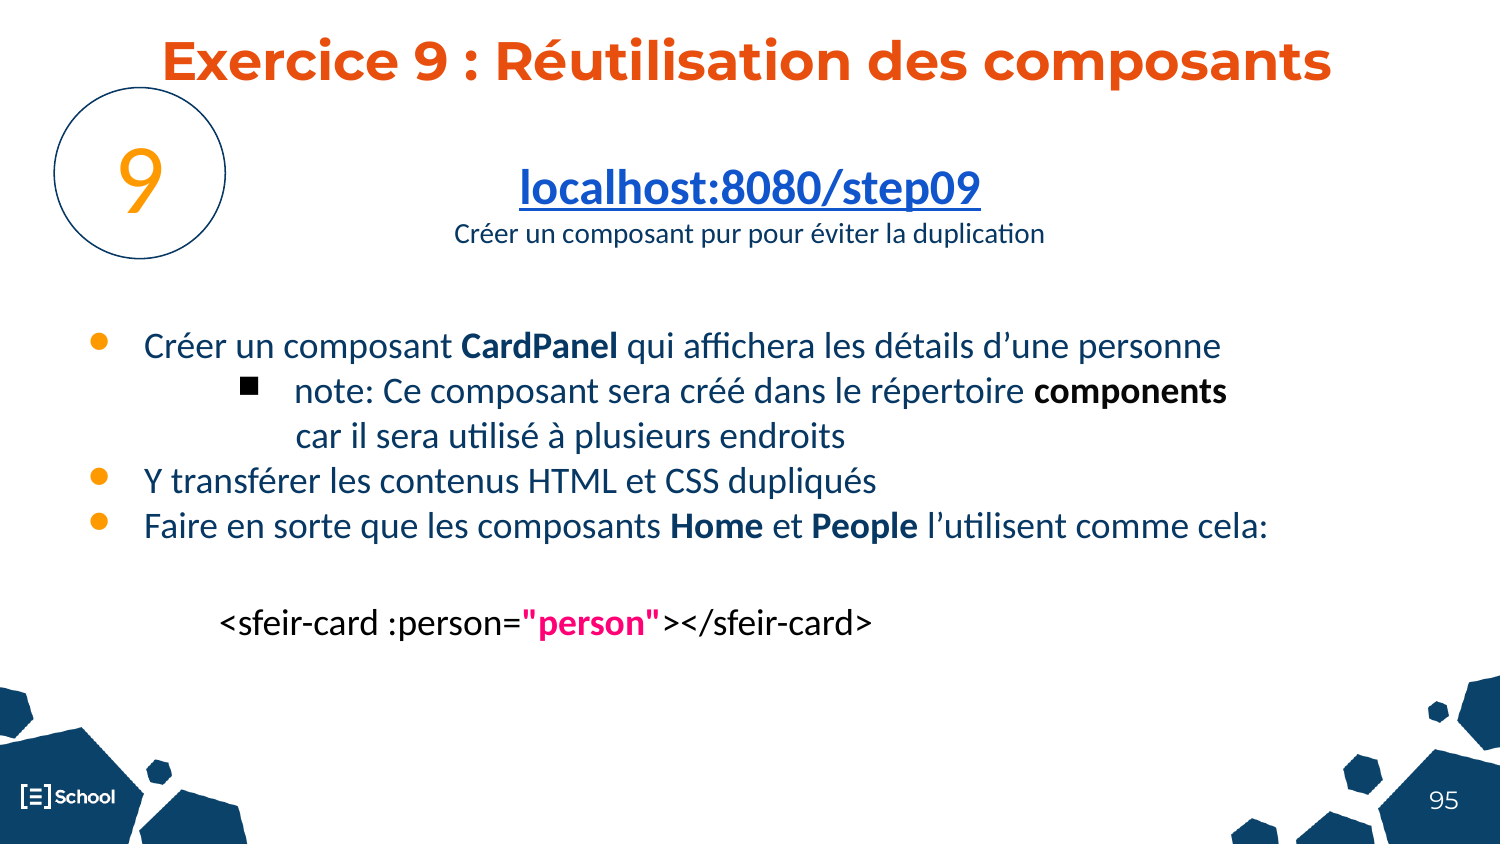

Exercice 9 : Réutilisation des composants

9
localhost:8080/step09
Créer un composant pur pour éviter la duplication
Créer un composant CardPanel qui affichera les détails d’une personne
note: Ce composant sera créé dans le répertoire components
         car il sera utilisé à plusieurs endroits
Y transférer les contenus HTML et CSS dupliqués
Faire en sorte que les composants Home et People l’utilisent comme cela:

<sfeir-card :person="person"></sfeir-card>

95